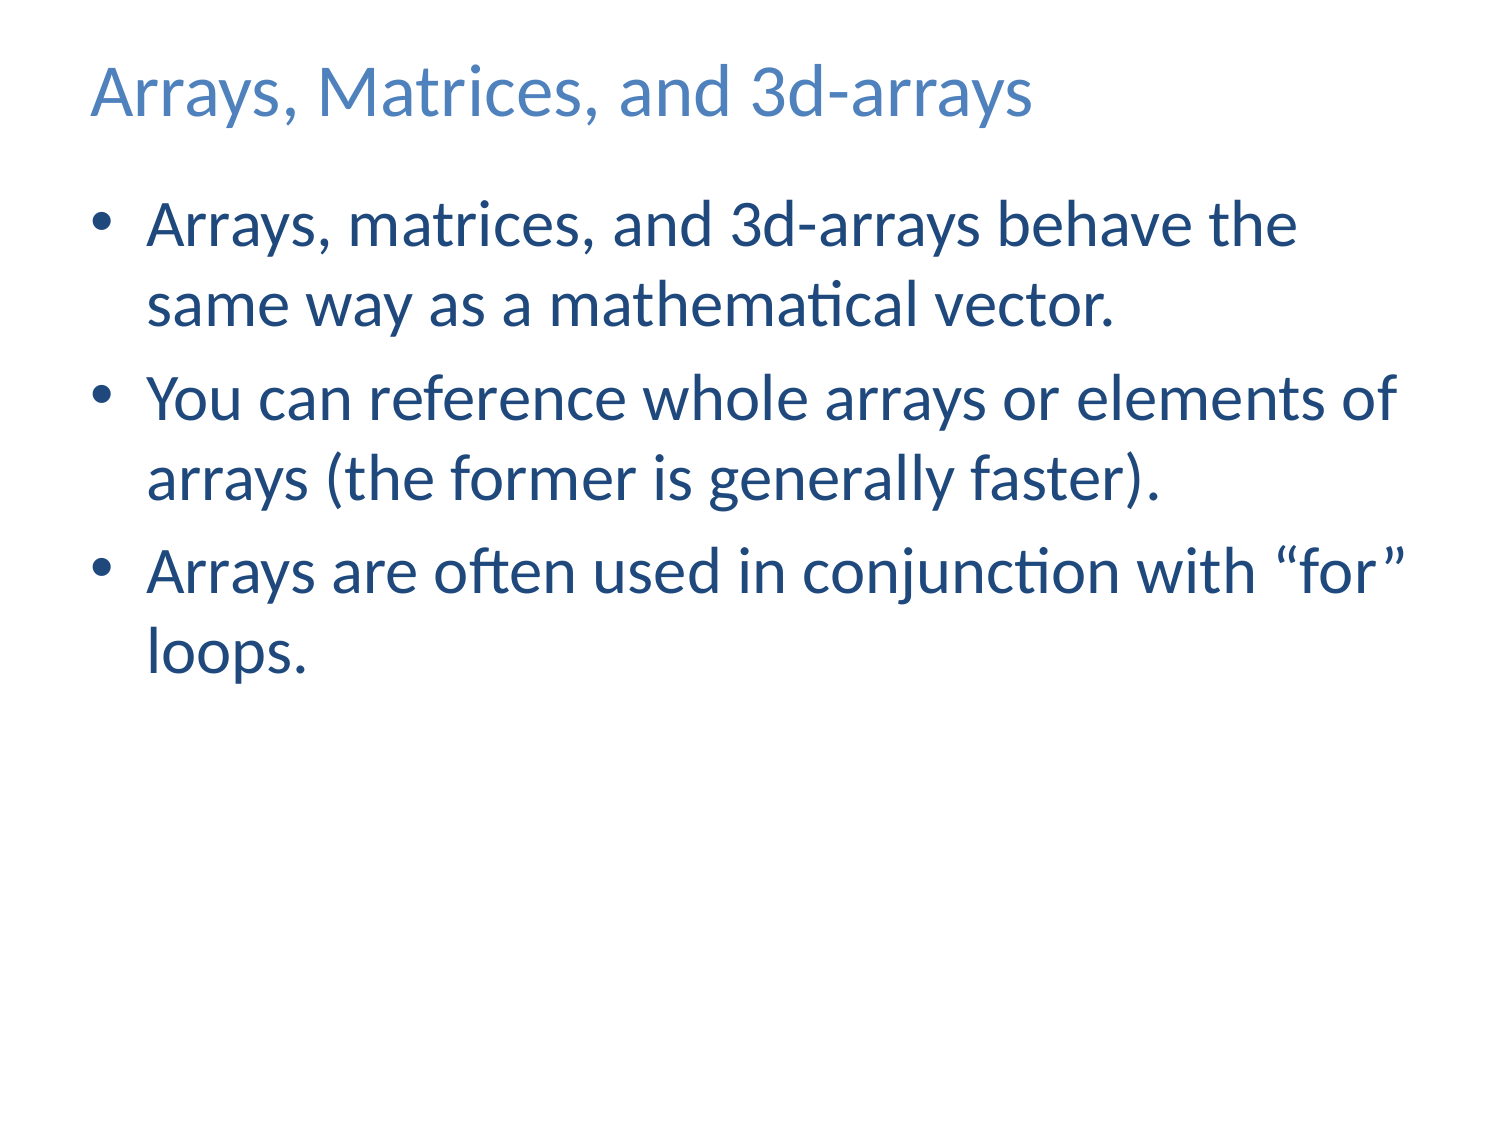

# Arrays, Matrices, and 3d-arrays
Arrays, matrices, and 3d-arrays behave the same way as a mathematical vector.
You can reference whole arrays or elements of arrays (the former is generally faster).
Arrays are often used in conjunction with “for” loops.